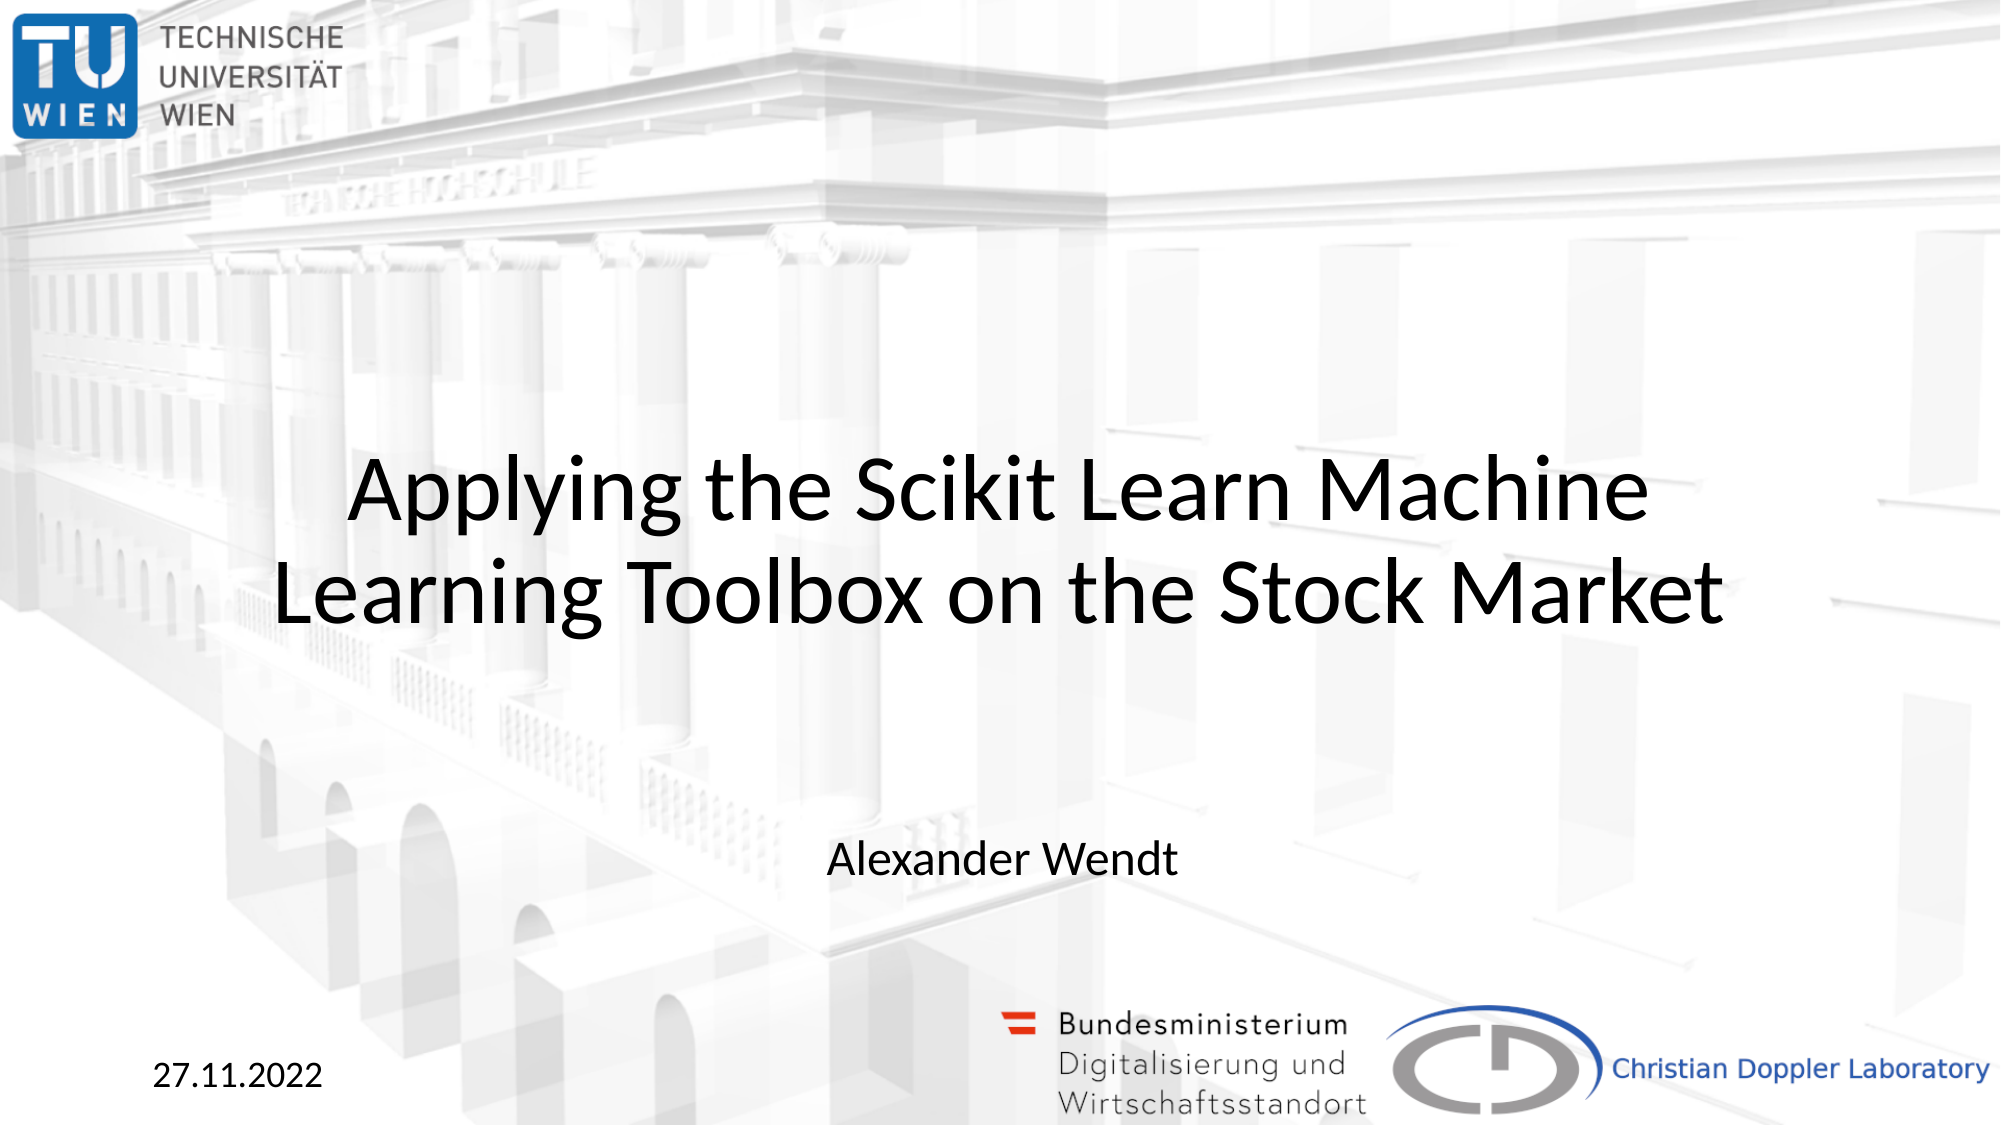

# Applying the Scikit Learn Machine Learning Toolbox on the Stock Market

Alexander Wendt

27.11.2022